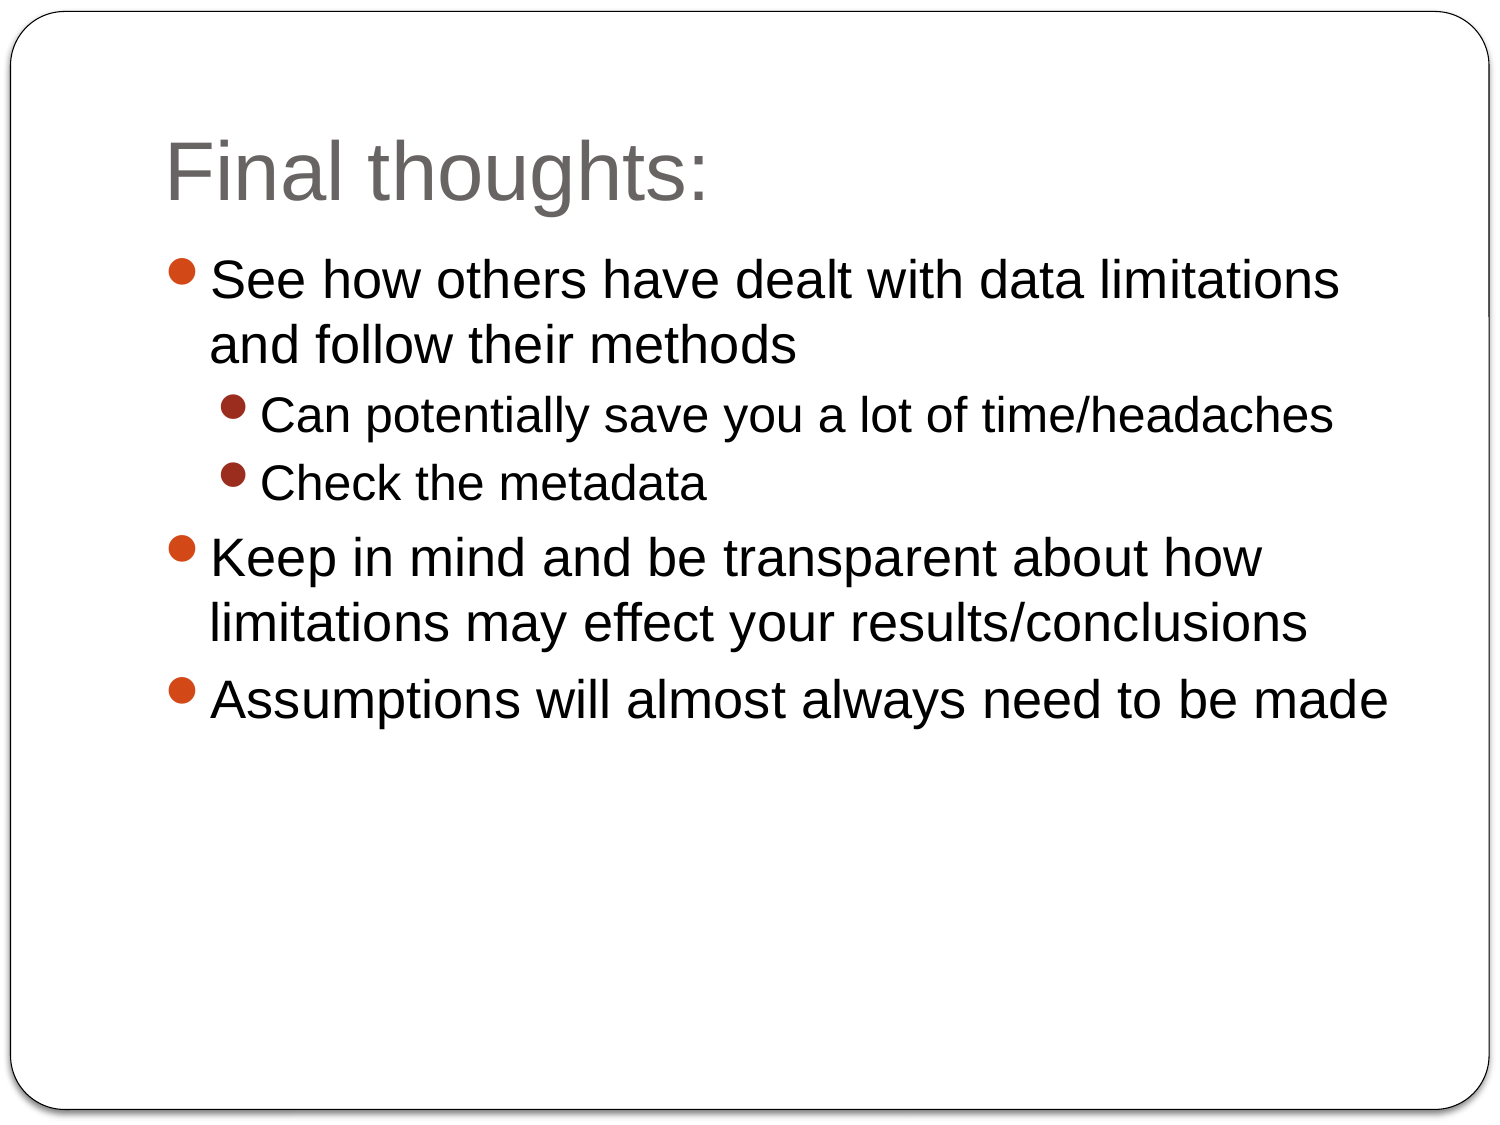

# Final thoughts:
See how others have dealt with data limitations and follow their methods
Can potentially save you a lot of time/headaches
Check the metadata
Keep in mind and be transparent about how limitations may effect your results/conclusions
Assumptions will almost always need to be made